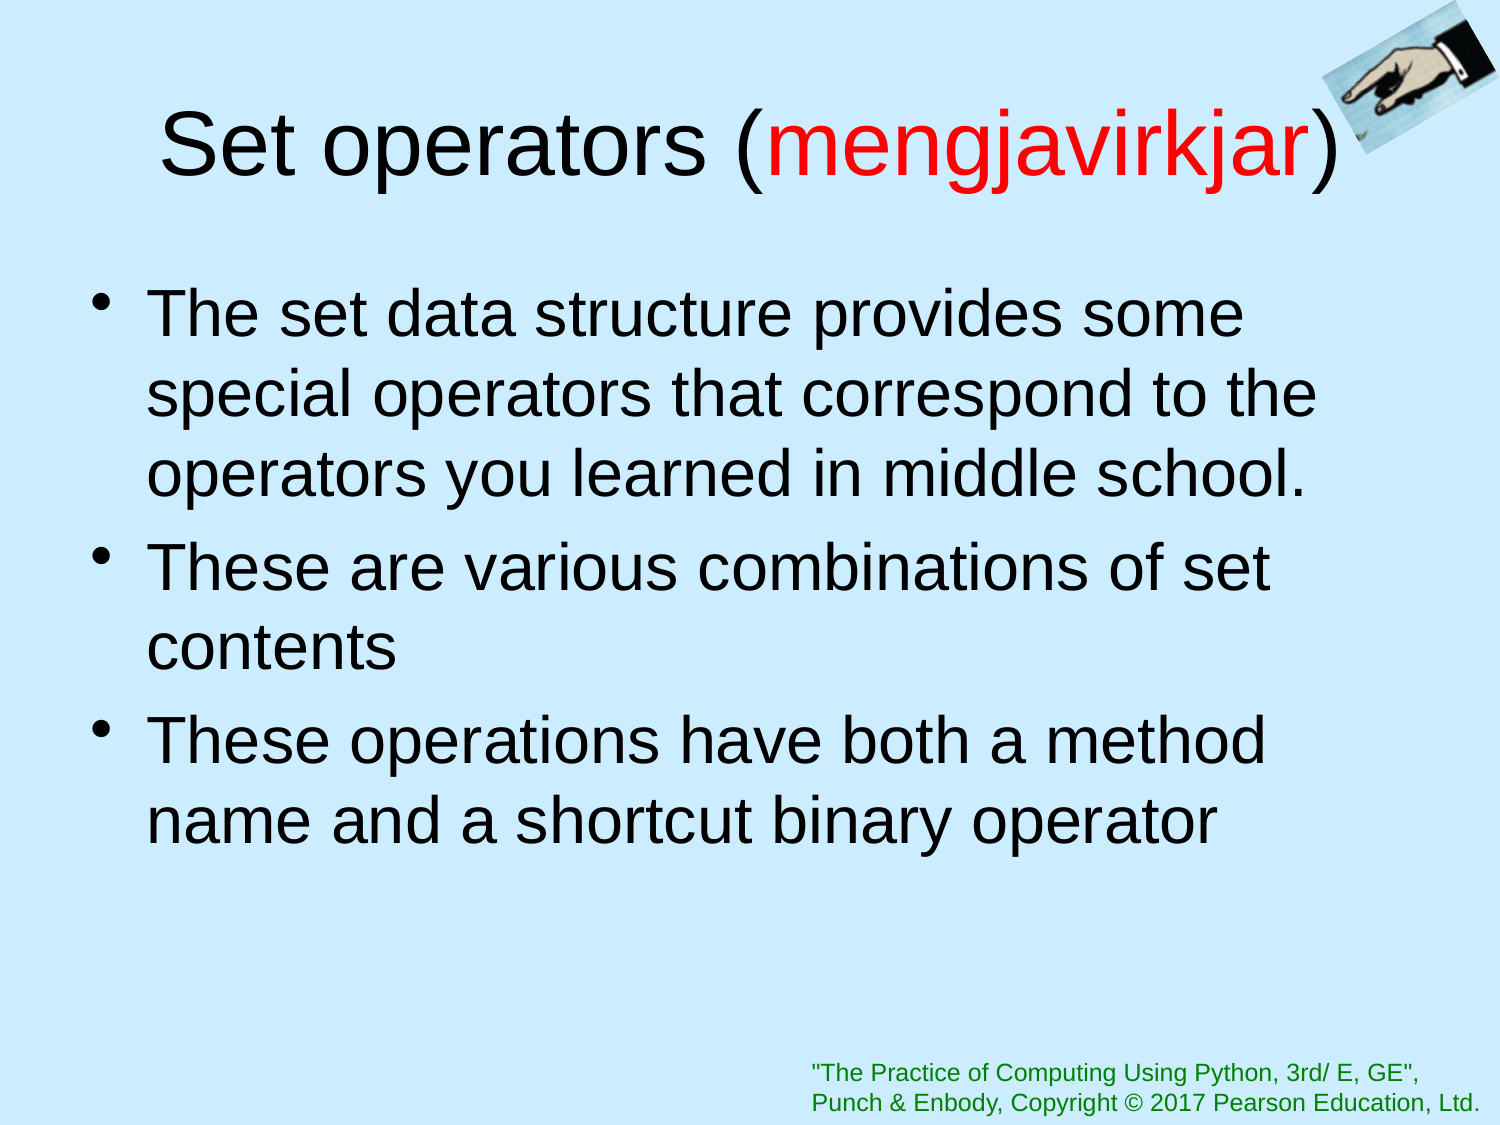

# Set operators (mengjavirkjar)
The set data structure provides some special operators that correspond to the operators you learned in middle school.
These are various combinations of set contents
These operations have both a method name and a shortcut binary operator